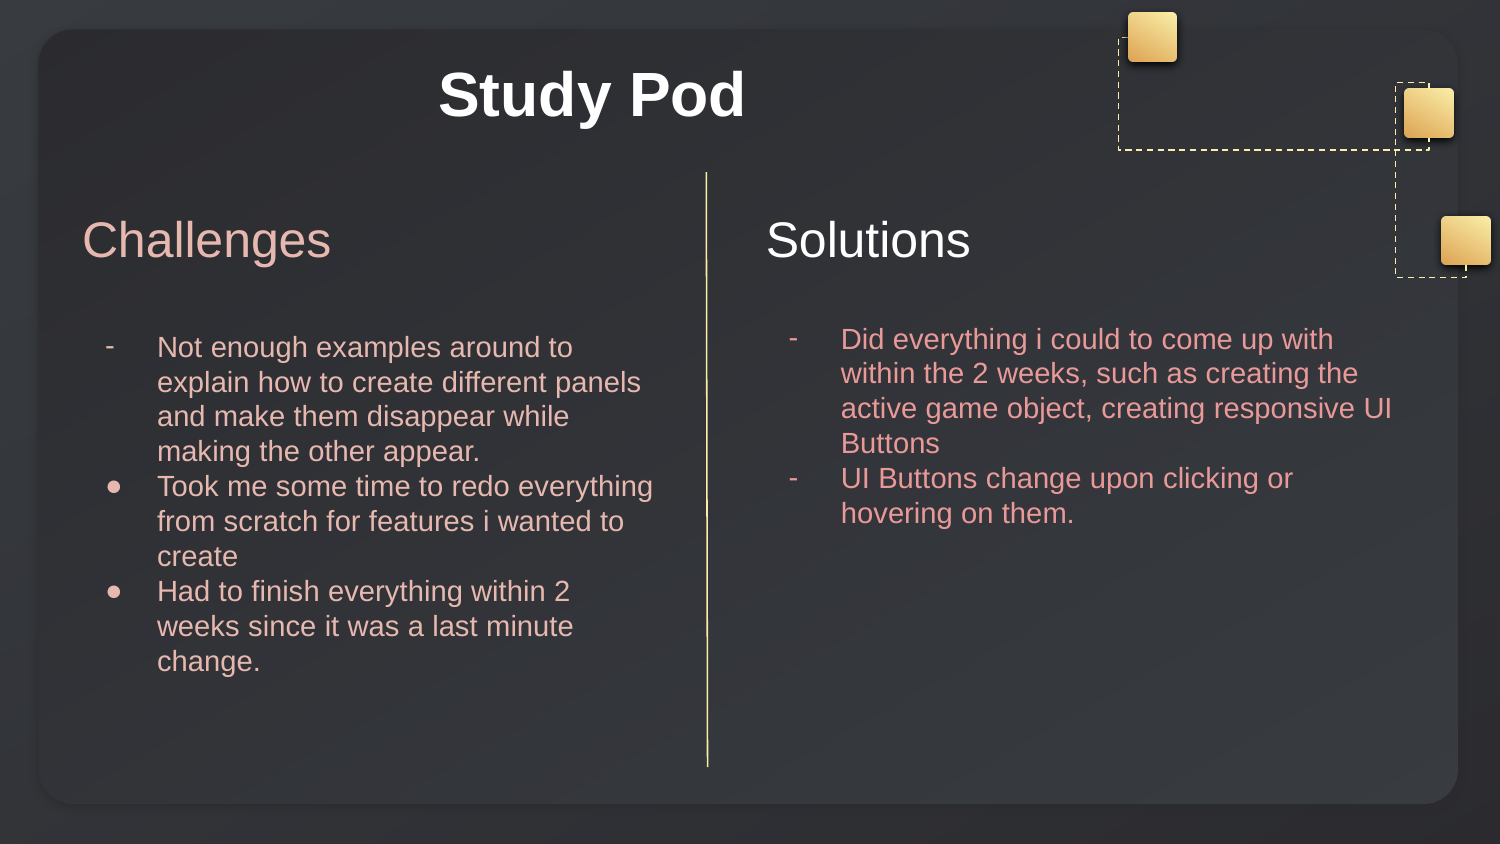

# Study Pod
Solutions

Challenges

Not enough examples around to explain how to create different panels and make them disappear while making the other appear.
Took me some time to redo everything from scratch for features i wanted to create
Had to finish everything within 2 weeks since it was a last minute change.

Did everything i could to come up with within the 2 weeks, such as creating the active game object, creating responsive UI Buttons
UI Buttons change upon clicking or hovering on them.